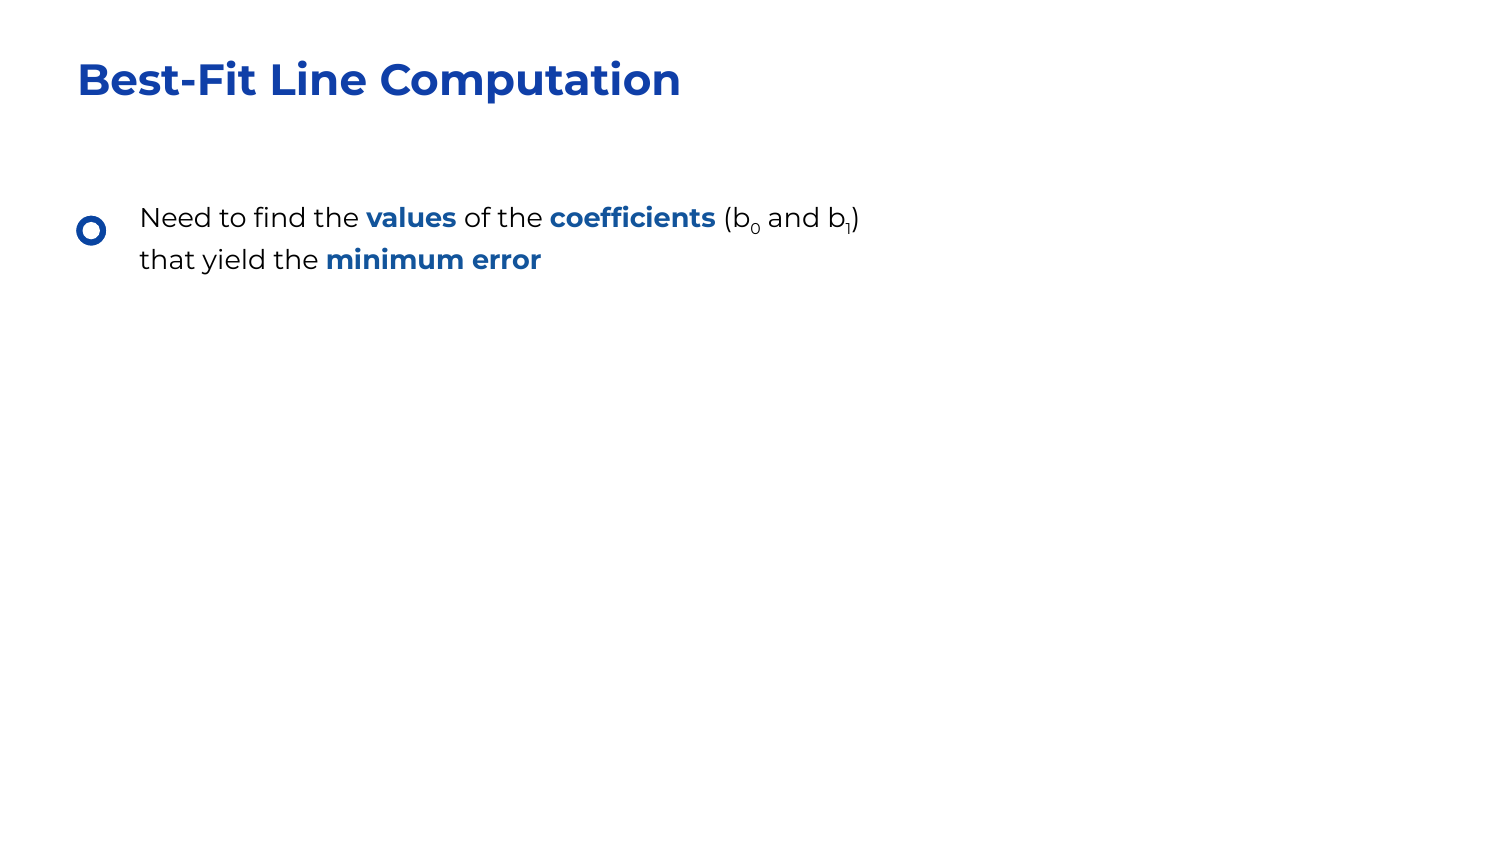

Best-Fit Line Computation
Need to find the values of the coefficients (b0 and b1) that yield the minimum error